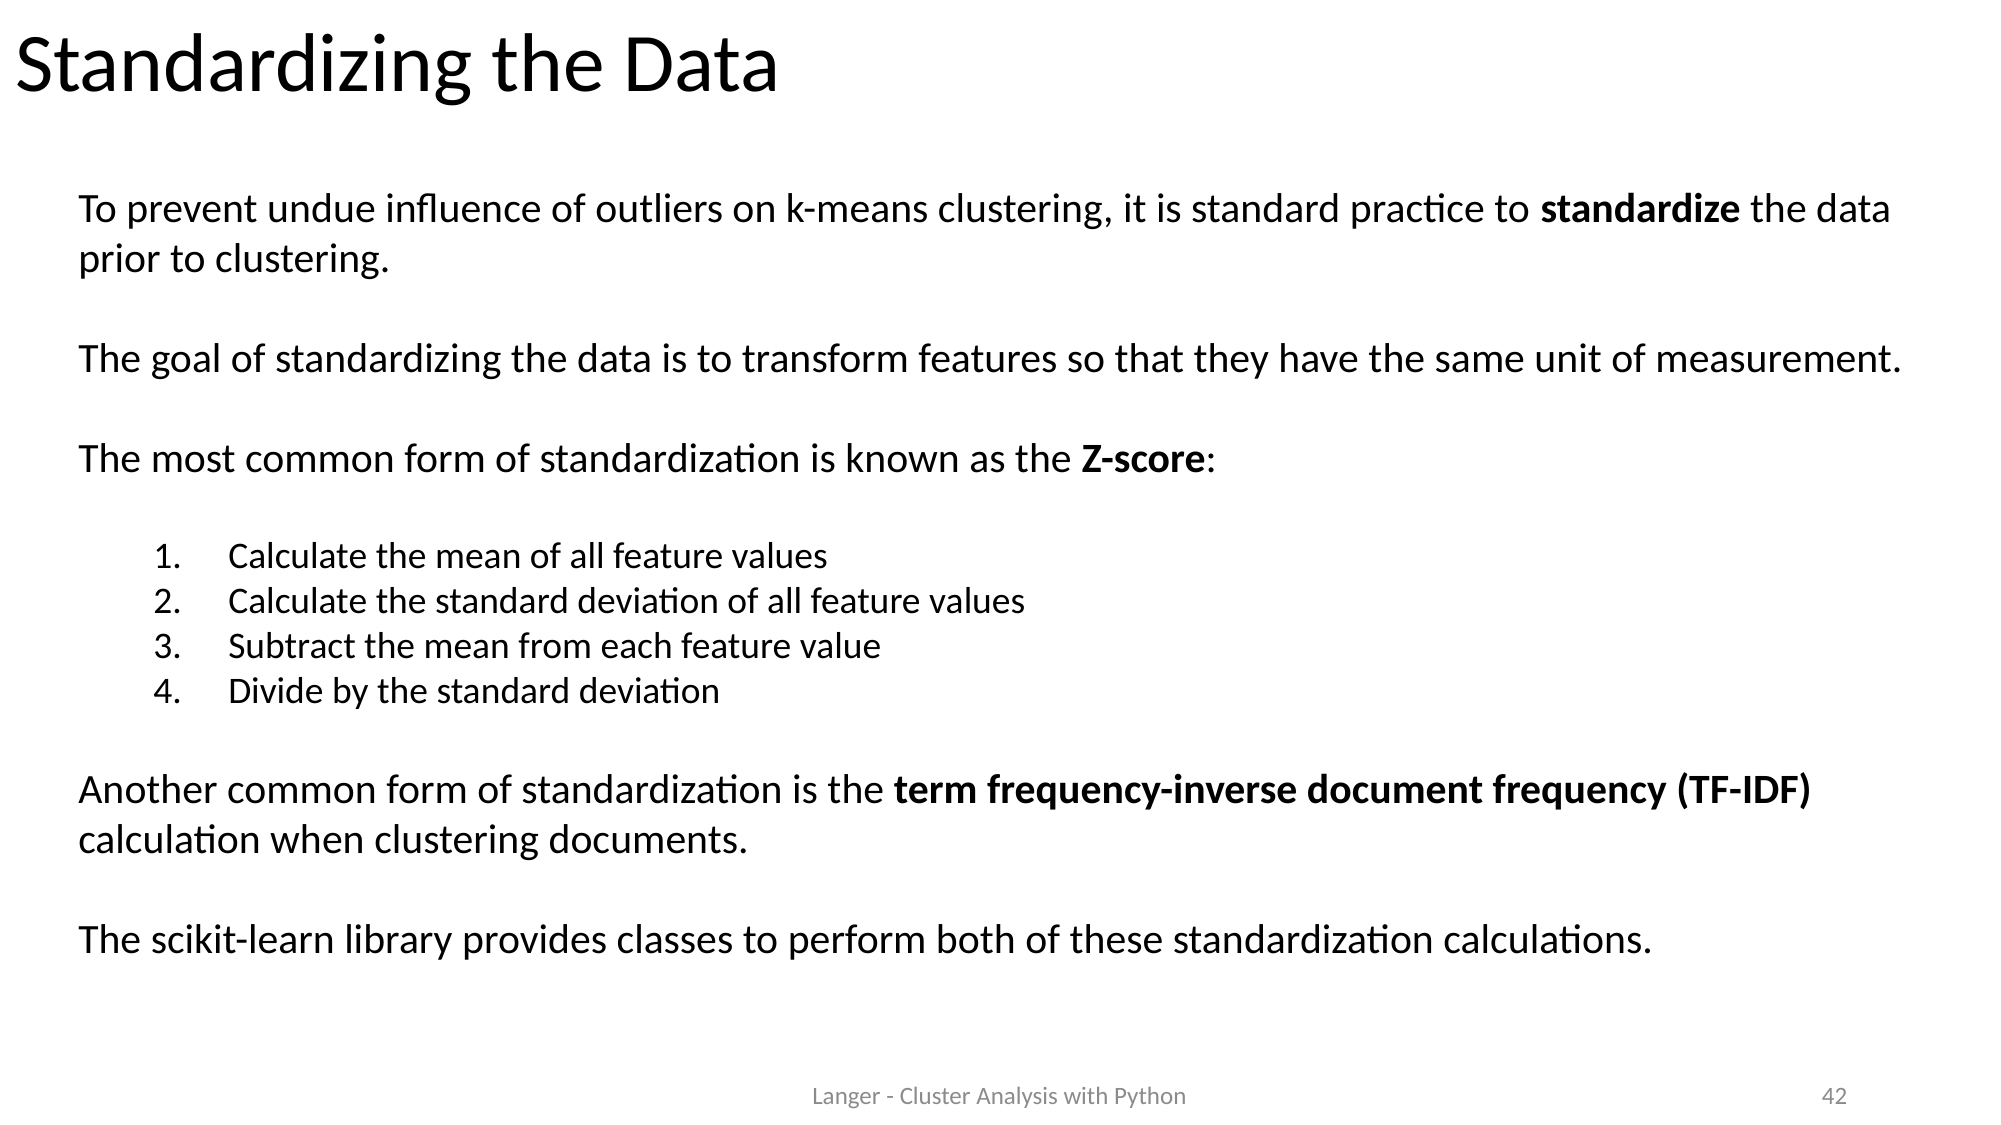

# Standardizing the Data
To prevent undue influence of outliers on k-means clustering, it is standard practice to standardize the data prior to clustering.

The goal of standardizing the data is to transform features so that they have the same unit of measurement.

The most common form of standardization is known as the Z-score:

Calculate the mean of all feature values
Calculate the standard deviation of all feature values
Subtract the mean from each feature value
Divide by the standard deviation

Another common form of standardization is the term frequency-inverse document frequency (TF-IDF) calculation when clustering documents.

The scikit-learn library provides classes to perform both of these standardization calculations.
Langer - Cluster Analysis with Python
42